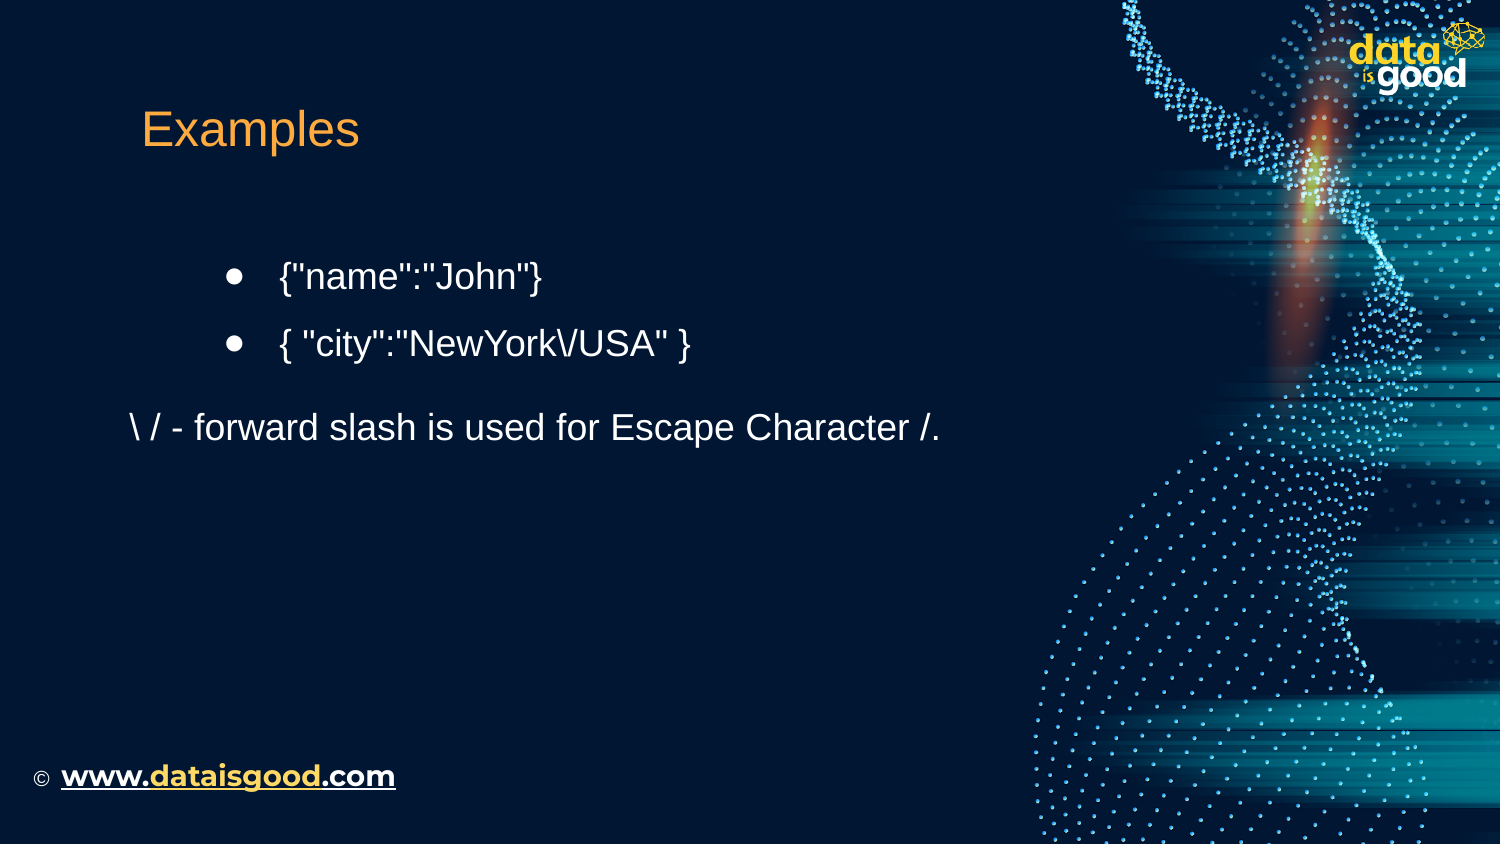

# Examples
{"name":"John"}
{ "city":"NewYork\/USA" }
\ / - forward slash is used for Escape Character /.